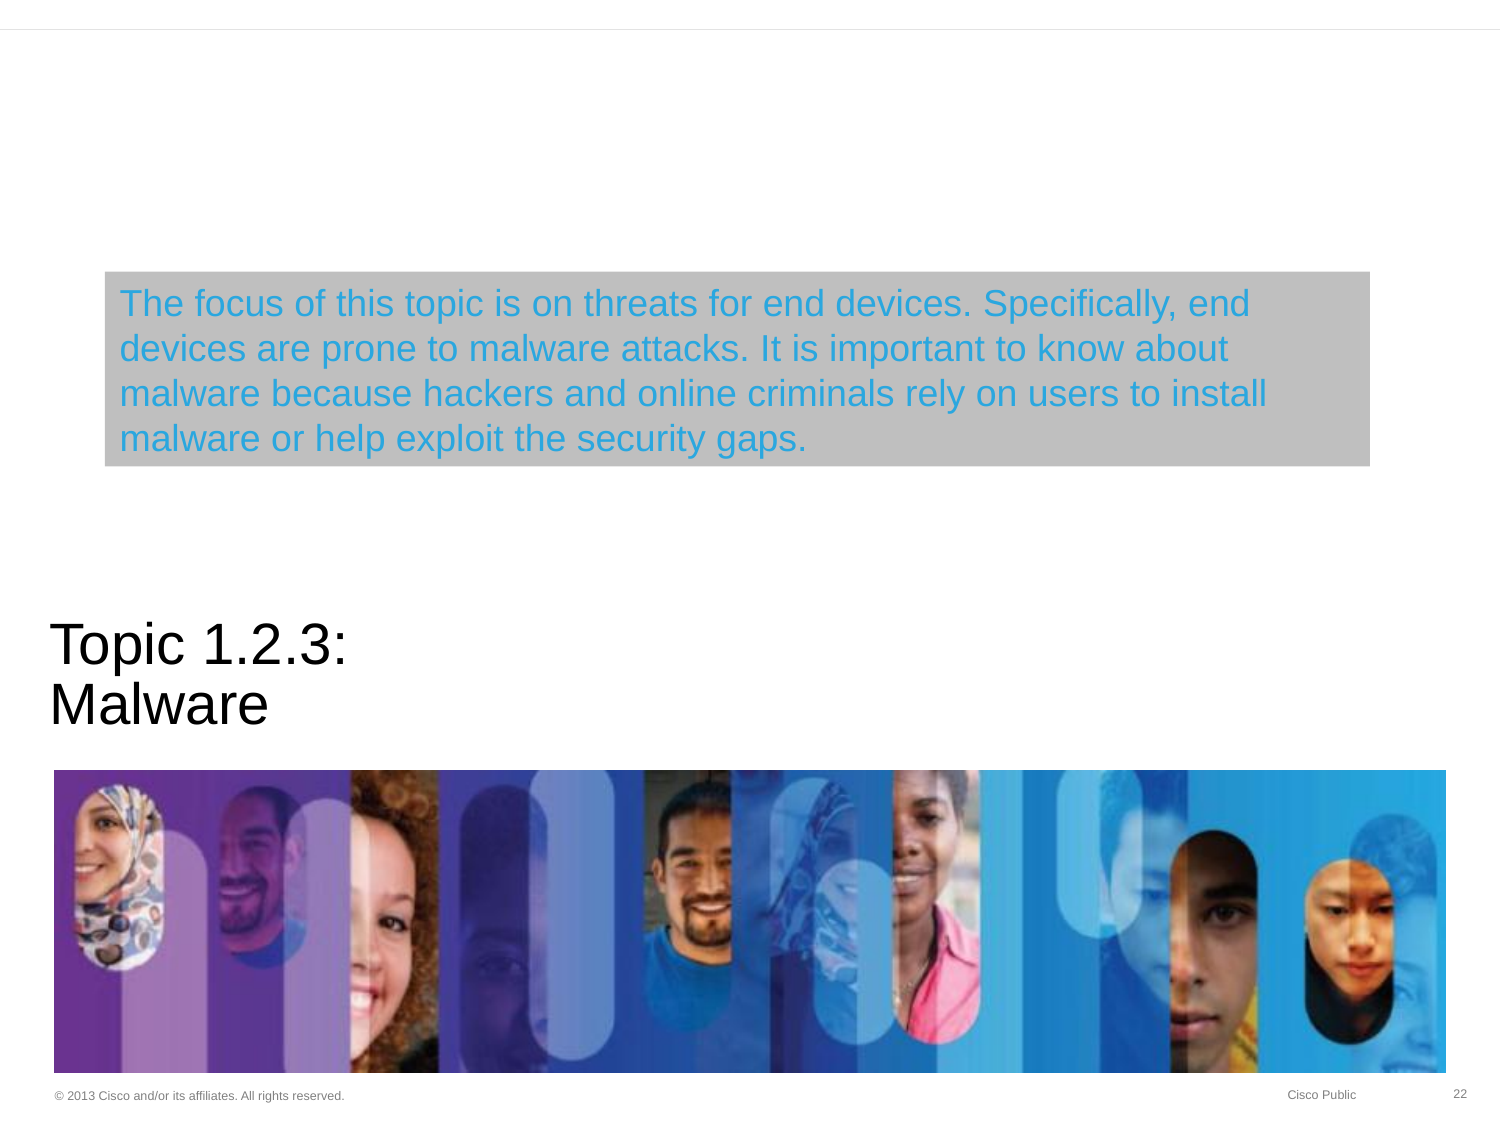

# Topic 1.2.3: Malware
The focus of this topic is on threats for end devices. Specifically, end devices are prone to malware attacks. It is important to know about malware because hackers and online criminals rely on users to install malware or help exploit the security gaps.